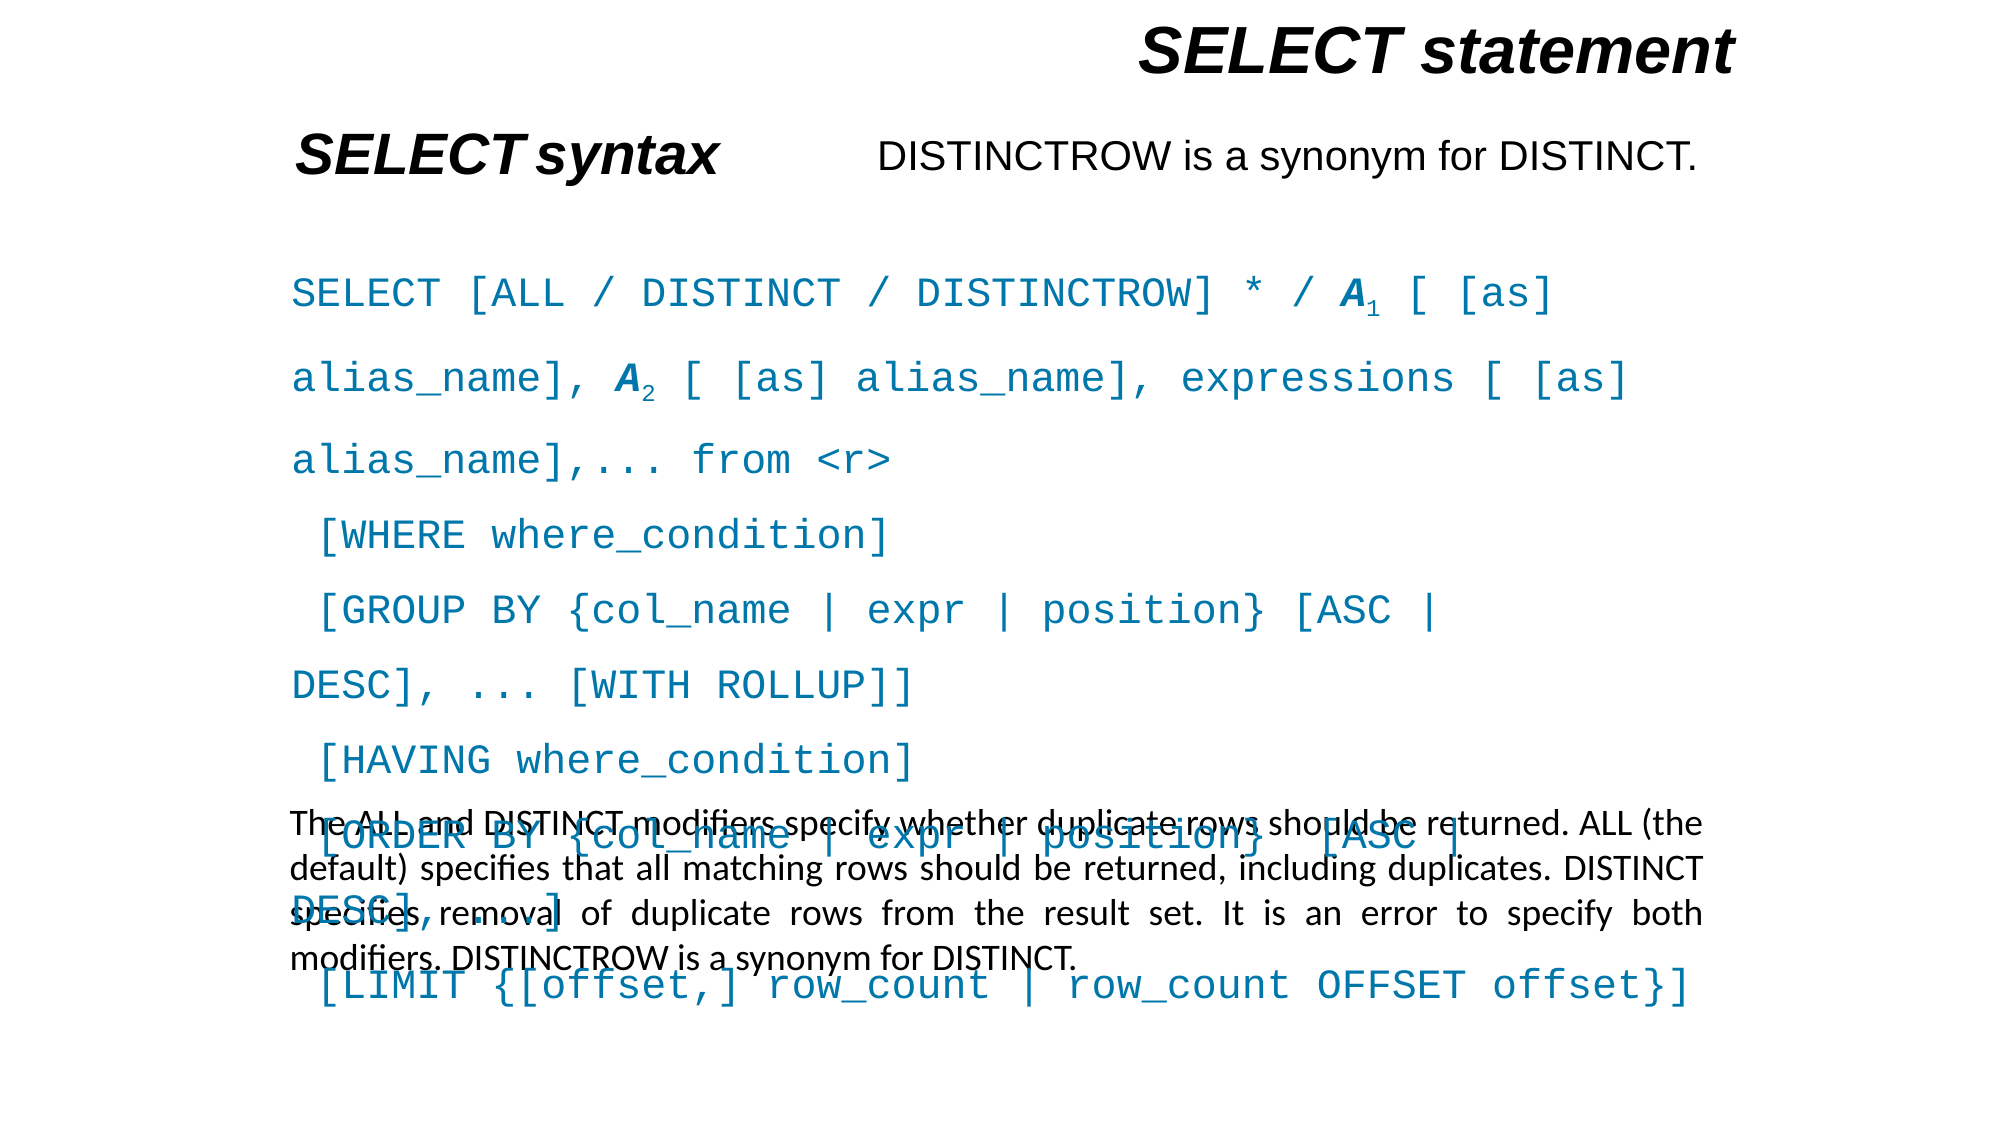

SELECT statement
SELECT syntax
DISTINCTROW is a synonym for DISTINCT.
SELECT [ALL / DISTINCT / DISTINCTROW] * / A1 [ [as] alias_name], A2 [ [as] alias_name], expressions [ [as] alias_name],... from <r>
 [WHERE where_condition]
 [GROUP BY {col_name | expr | position} [ASC | DESC], ... [WITH ROLLUP]]
 [HAVING where_condition]
 [ORDER BY {col_name | expr | position}  [ASC | DESC], ...]
 [LIMIT {[offset,] row_count | row_count OFFSET offset}]
The ALL and DISTINCT modifiers specify whether duplicate rows should be returned. ALL (the default) specifies that all matching rows should be returned, including duplicates. DISTINCT specifies removal of duplicate rows from the result set. It is an error to specify both modifiers. DISTINCTROW is a synonym for DISTINCT.